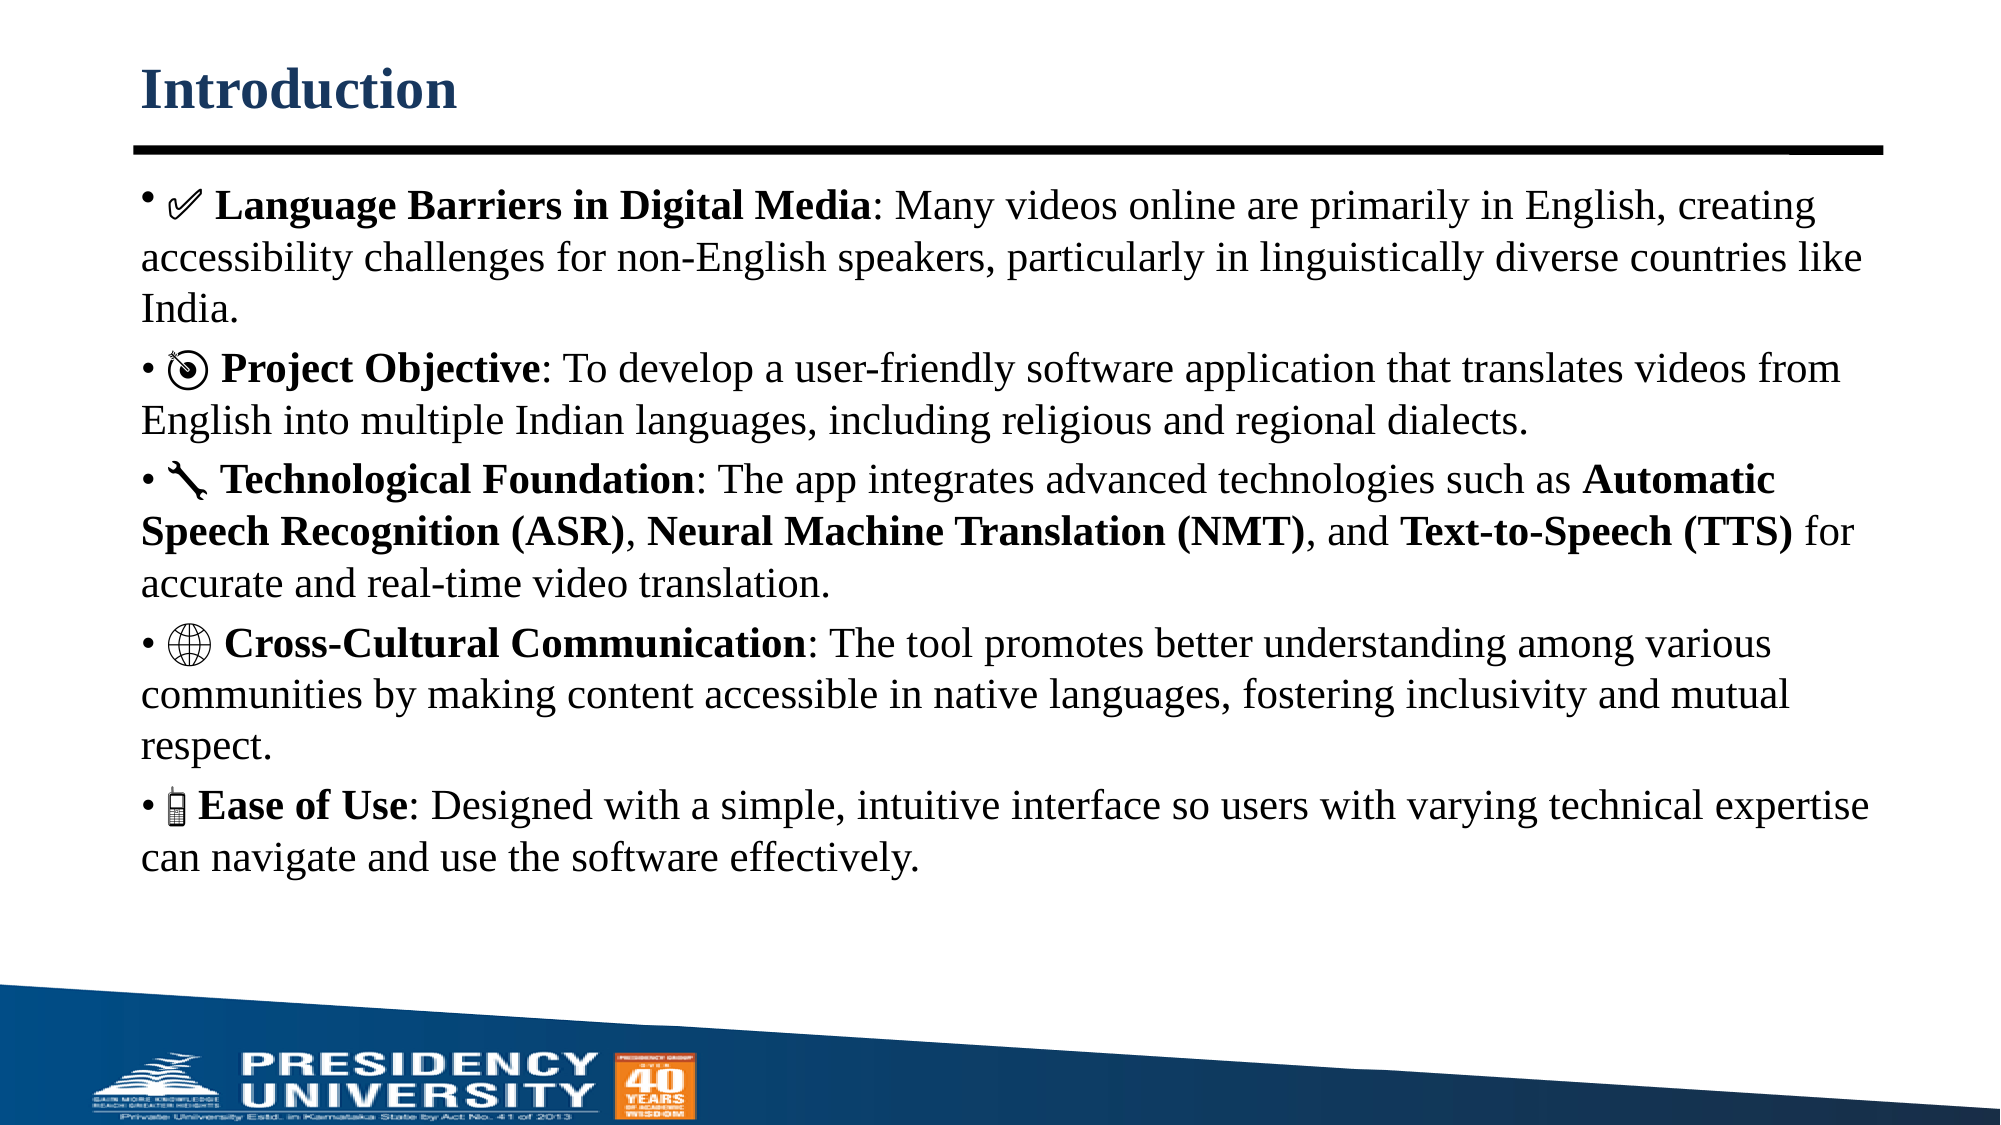

# Introduction
 ✅ Language Barriers in Digital Media: Many videos online are primarily in English, creating accessibility challenges for non-English speakers, particularly in linguistically diverse countries like India.
• 🎯 Project Objective: To develop a user-friendly software application that translates videos from English into multiple Indian languages, including religious and regional dialects.
• 🔧 Technological Foundation: The app integrates advanced technologies such as Automatic Speech Recognition (ASR), Neural Machine Translation (NMT), and Text-to-Speech (TTS) for accurate and real-time video translation.
• 🌐 Cross-Cultural Communication: The tool promotes better understanding among various communities by making content accessible in native languages, fostering inclusivity and mutual respect.
• 📱 Ease of Use: Designed with a simple, intuitive interface so users with varying technical expertise can navigate and use the software effectively.